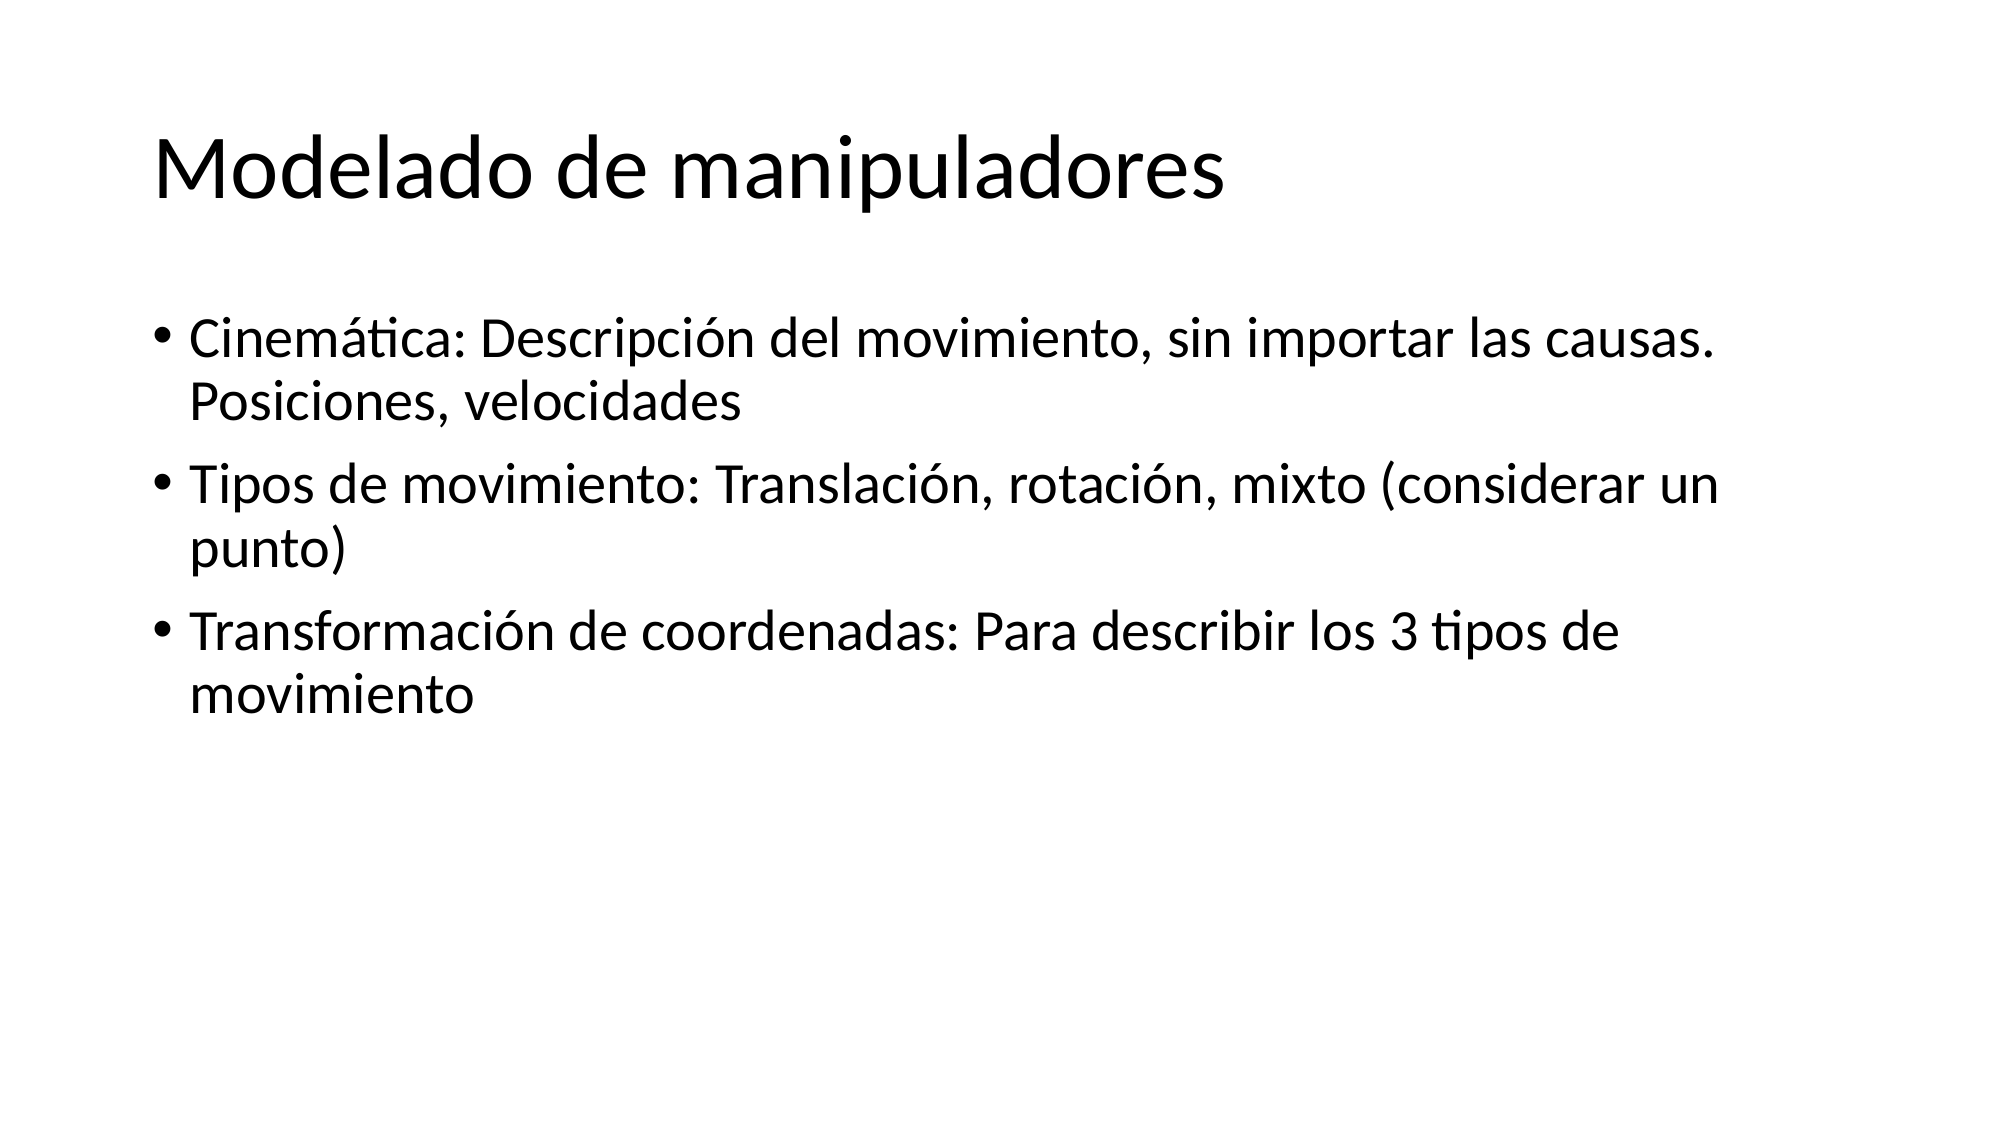

# Modelado de manipuladores
Cinemática: Descripción del movimiento, sin importar las causas. Posiciones, velocidades
Tipos de movimiento: Translación, rotación, mixto (considerar un punto)
Transformación de coordenadas: Para describir los 3 tipos de movimiento